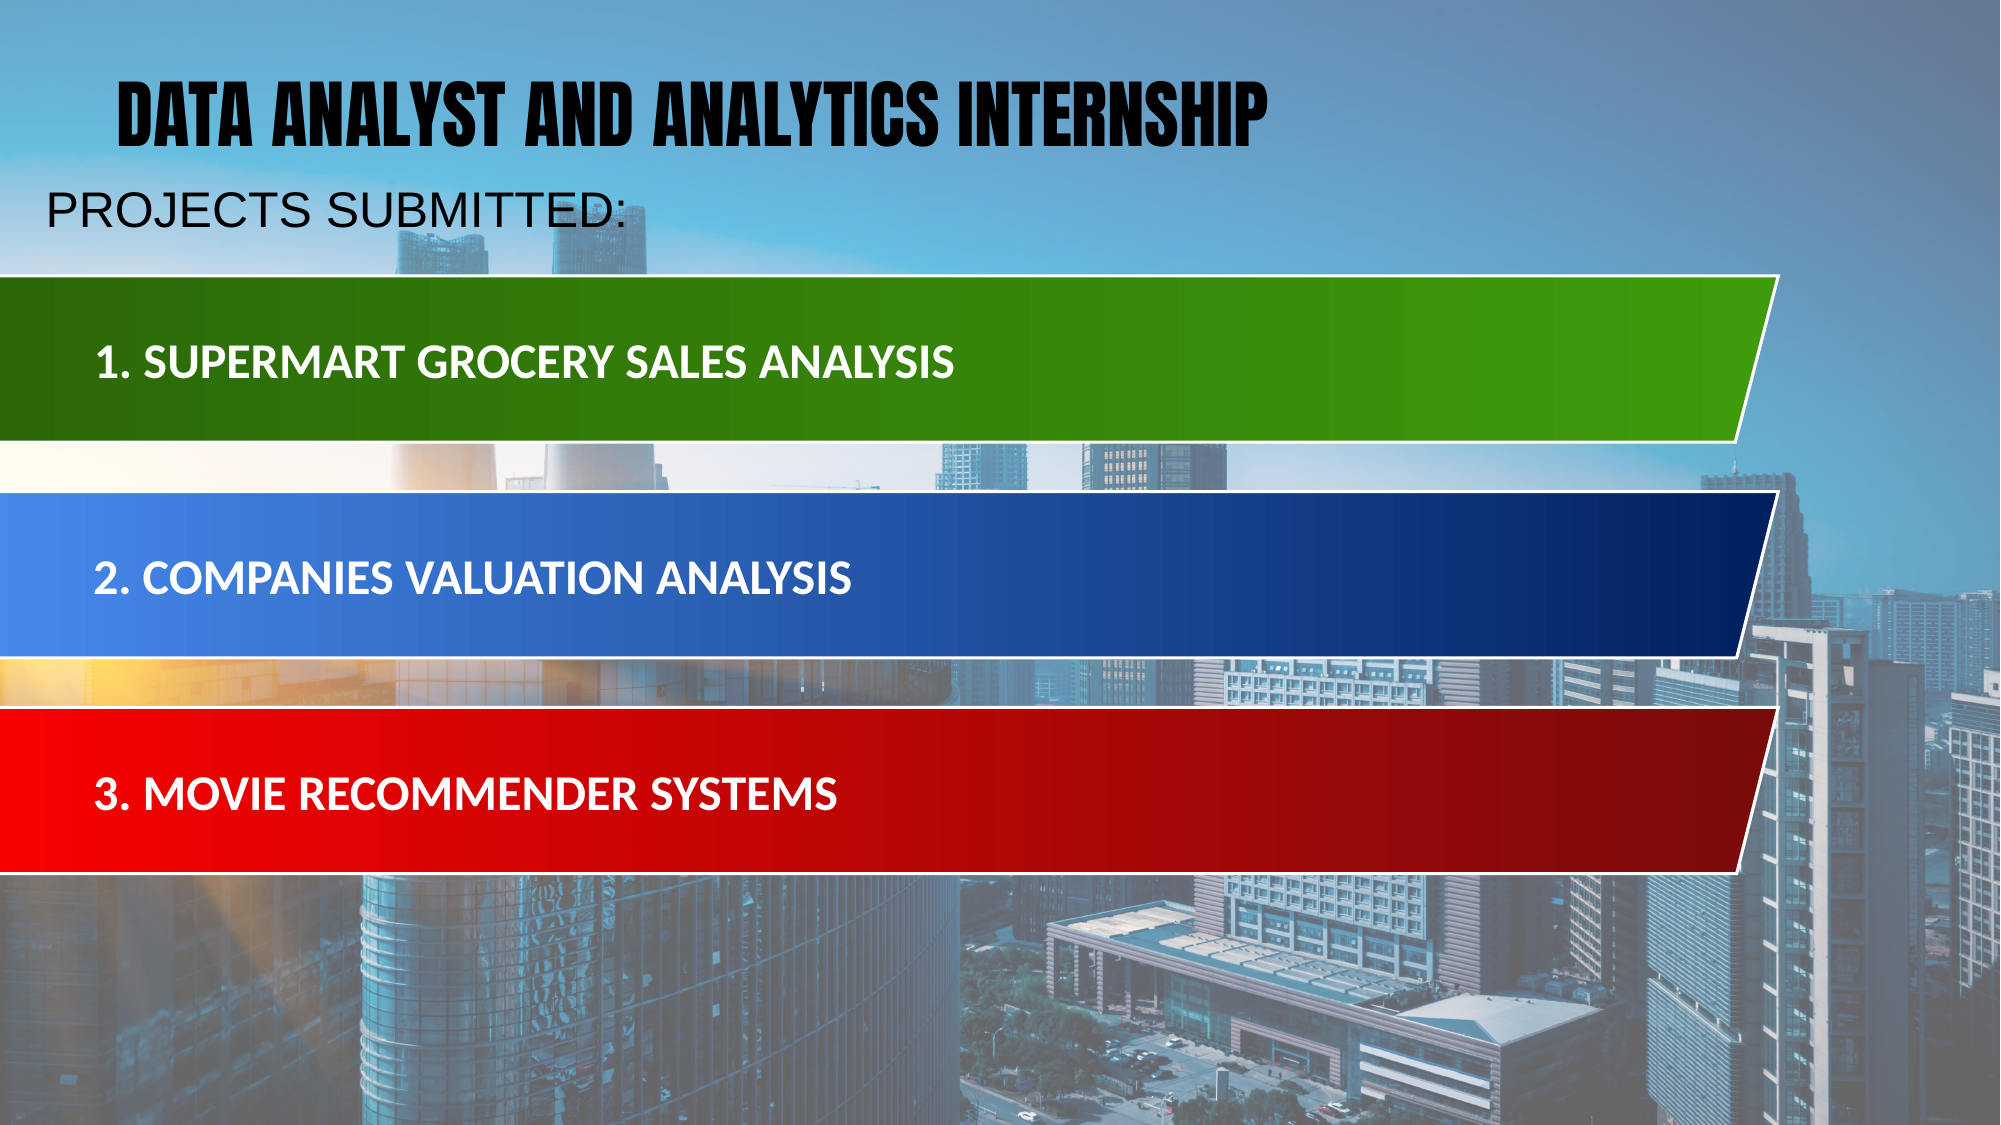

DATA ANALYST AND ANALYTICS INTERNSHIP
PROJECTS SUBMITTED:
1. SUPERMART GROCERY SALES ANALYSIS
2. COMPANIES VALUATION ANALYSIS
3. MOVIE RECOMMENDER SYSTEMS